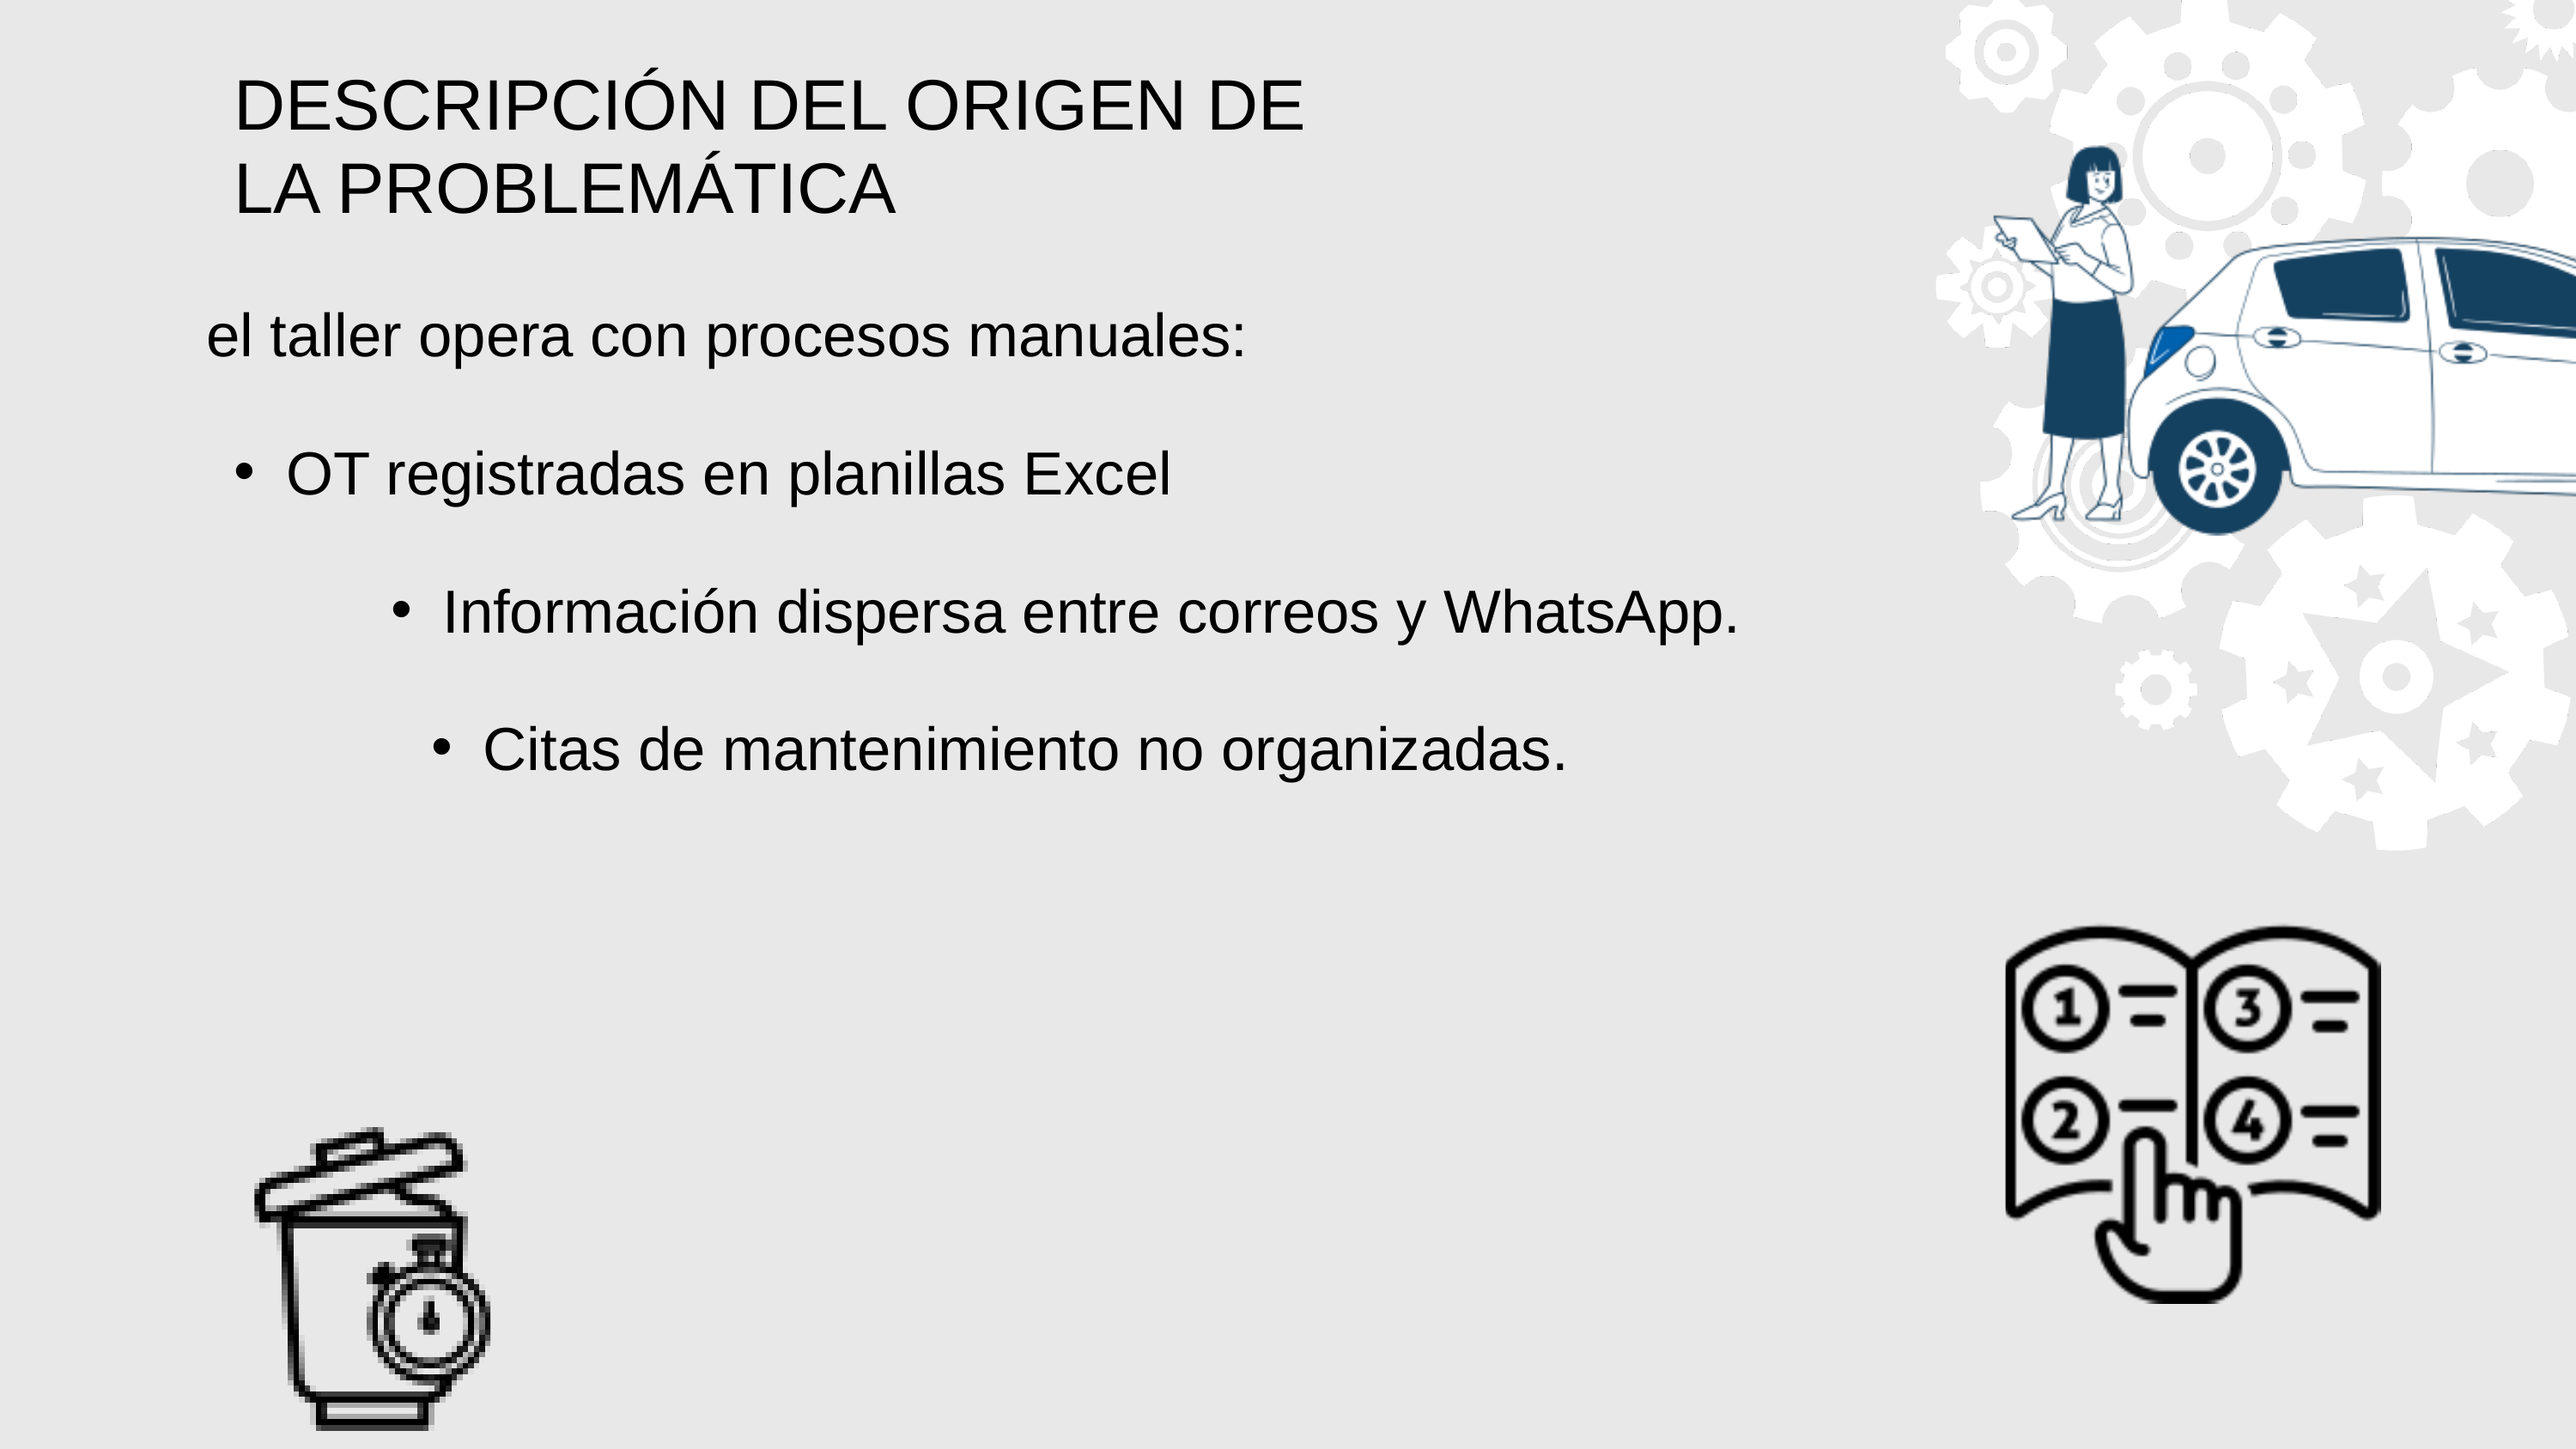

DESCRIPCIÓN DEL ORIGEN DE LA PROBLEMÁTICA

el taller opera con procesos manuales:
OT registradas en planillas Excel
Información dispersa entre correos y WhatsApp.
Citas de mantenimiento no organizadas.